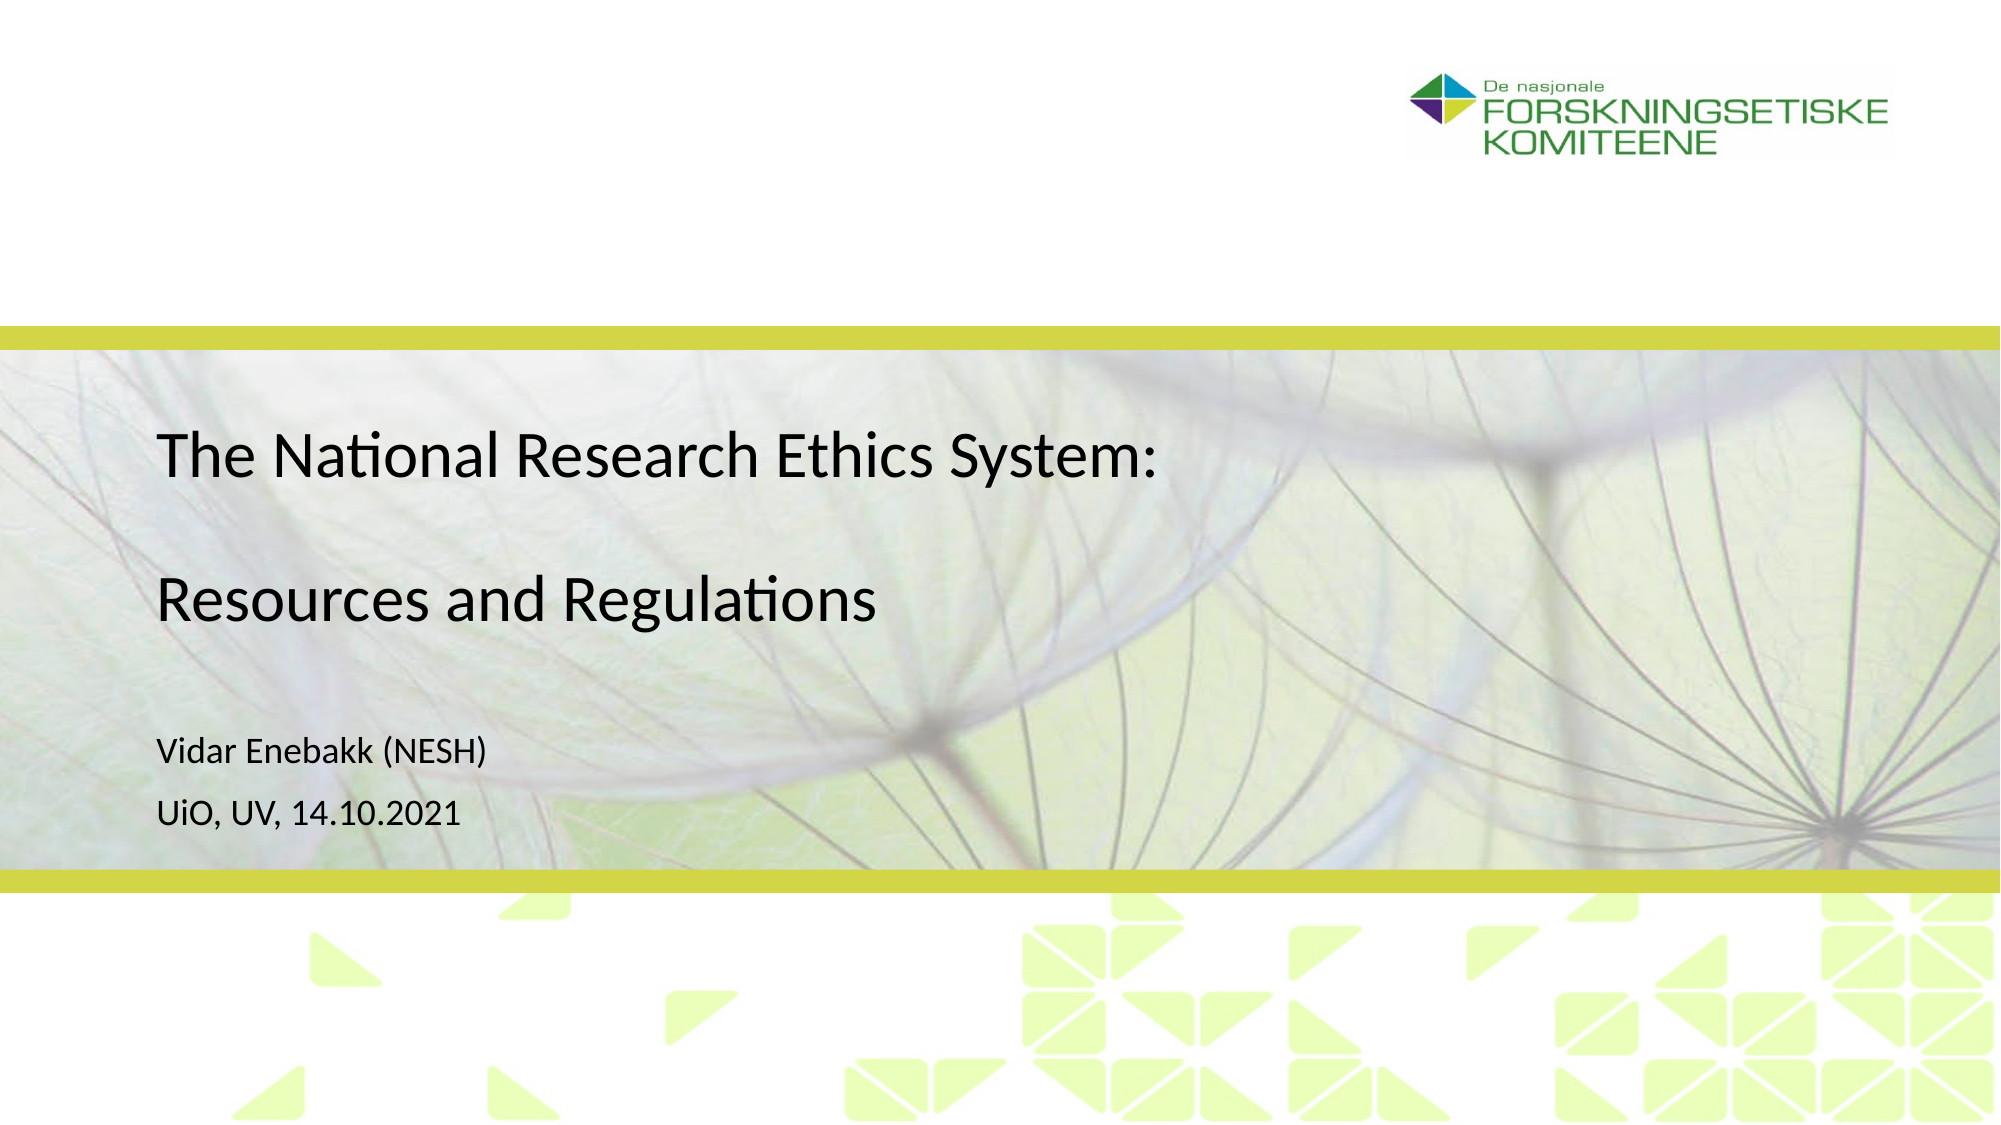

# The National Research Ethics System: Resources and Regulations

Vidar Enebakk (NESH)
UiO, UV, 14.10.2021